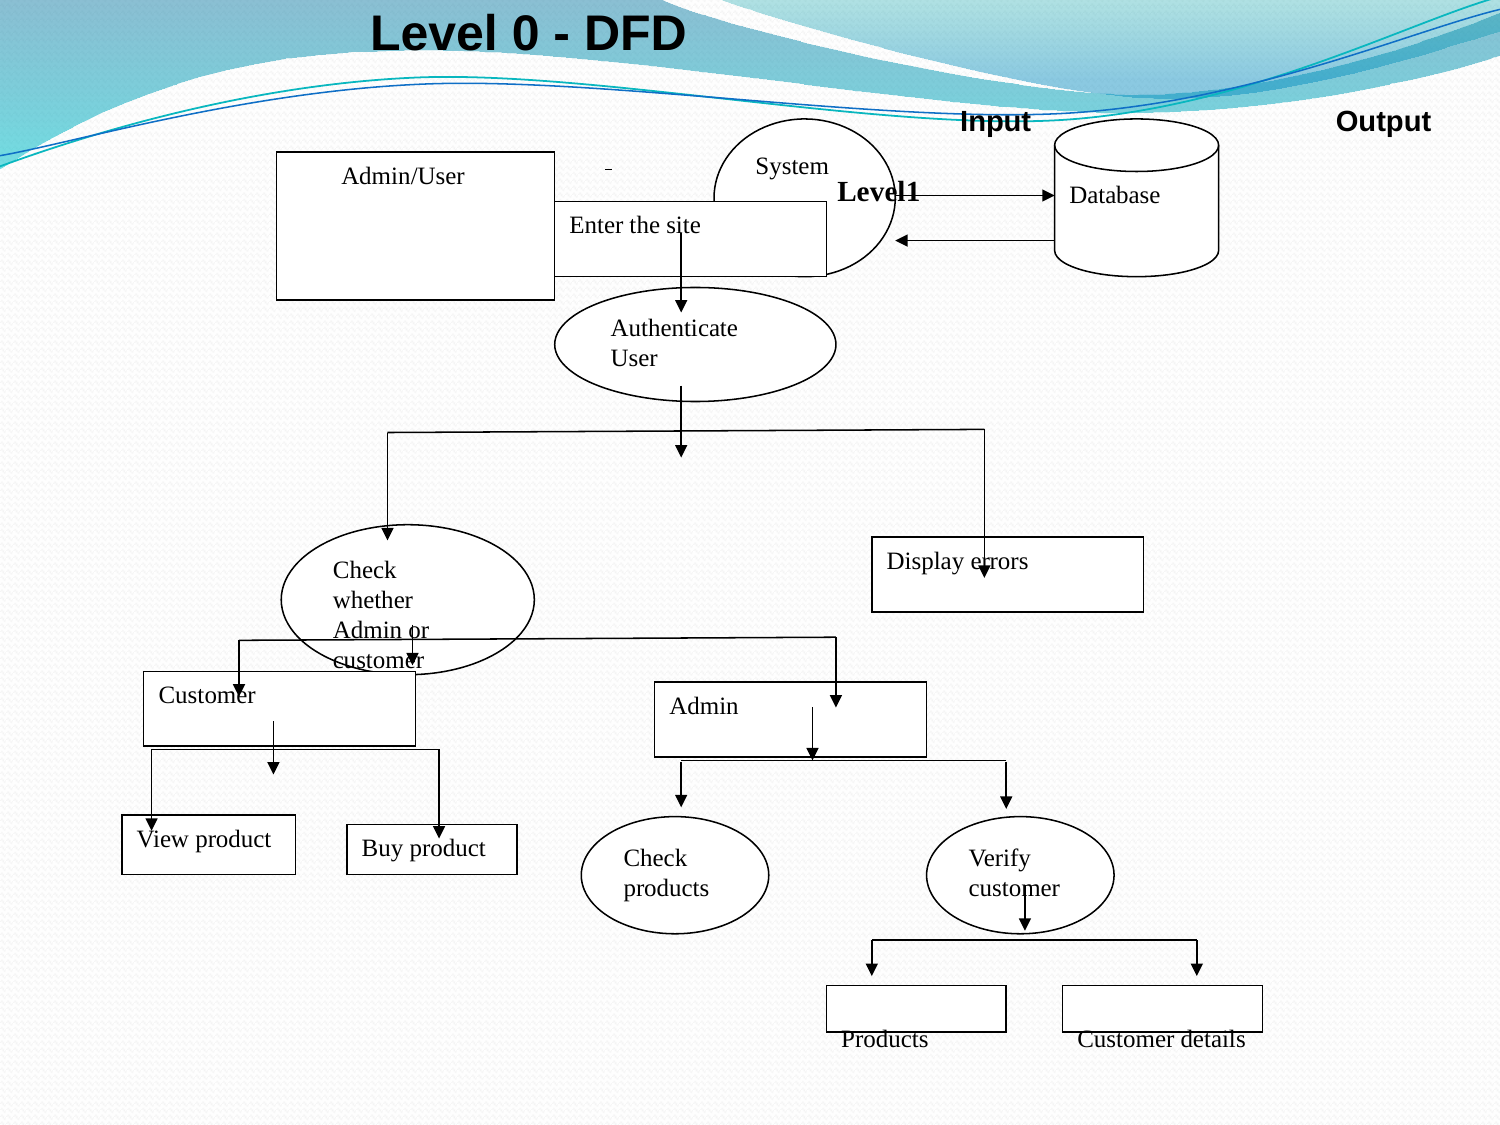

Level 0 - DFD

System

Database

                                           Input                                     Output

                                Level1

        Admin/User

Enter the site

Authenticate User
Check whether Admin or customer
Display errors
Customer
Admin
View product
Check products
Verify customer
Buy product

Products

Customer details